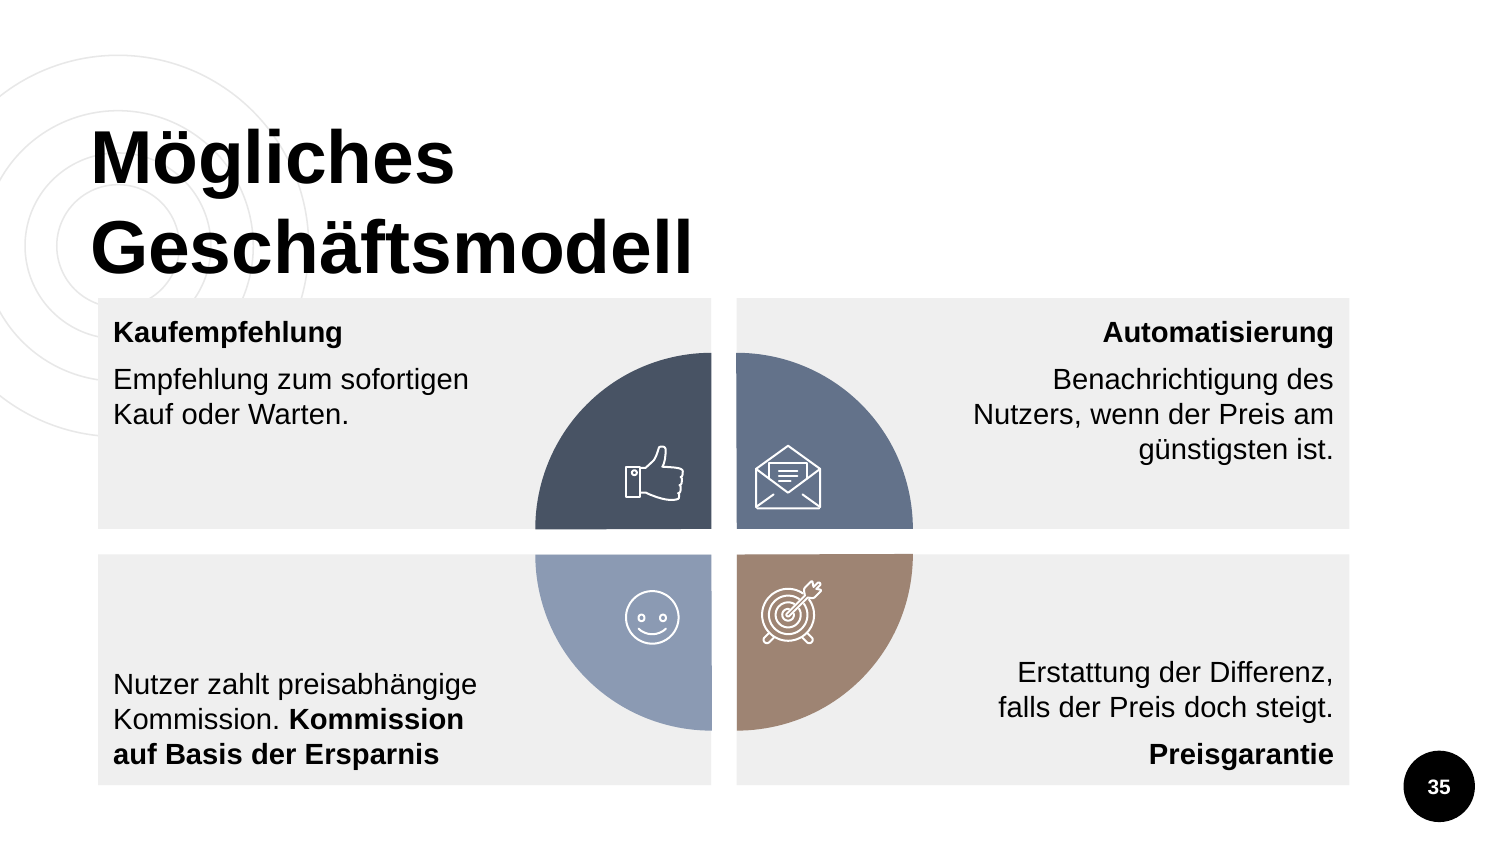

# Mögliches Geschäftsmodell
Kaufempfehlung
Empfehlung zum sofortigen Kauf oder Warten.
Automatisierung
Benachrichtigung des Nutzers, wenn der Preis am günstigsten ist.

Nutzer zahlt preisabhängige Kommission. Kommission auf Basis der Ersparnis
Erstattung der Differenz, falls der Preis doch steigt.
Preisgarantie

35